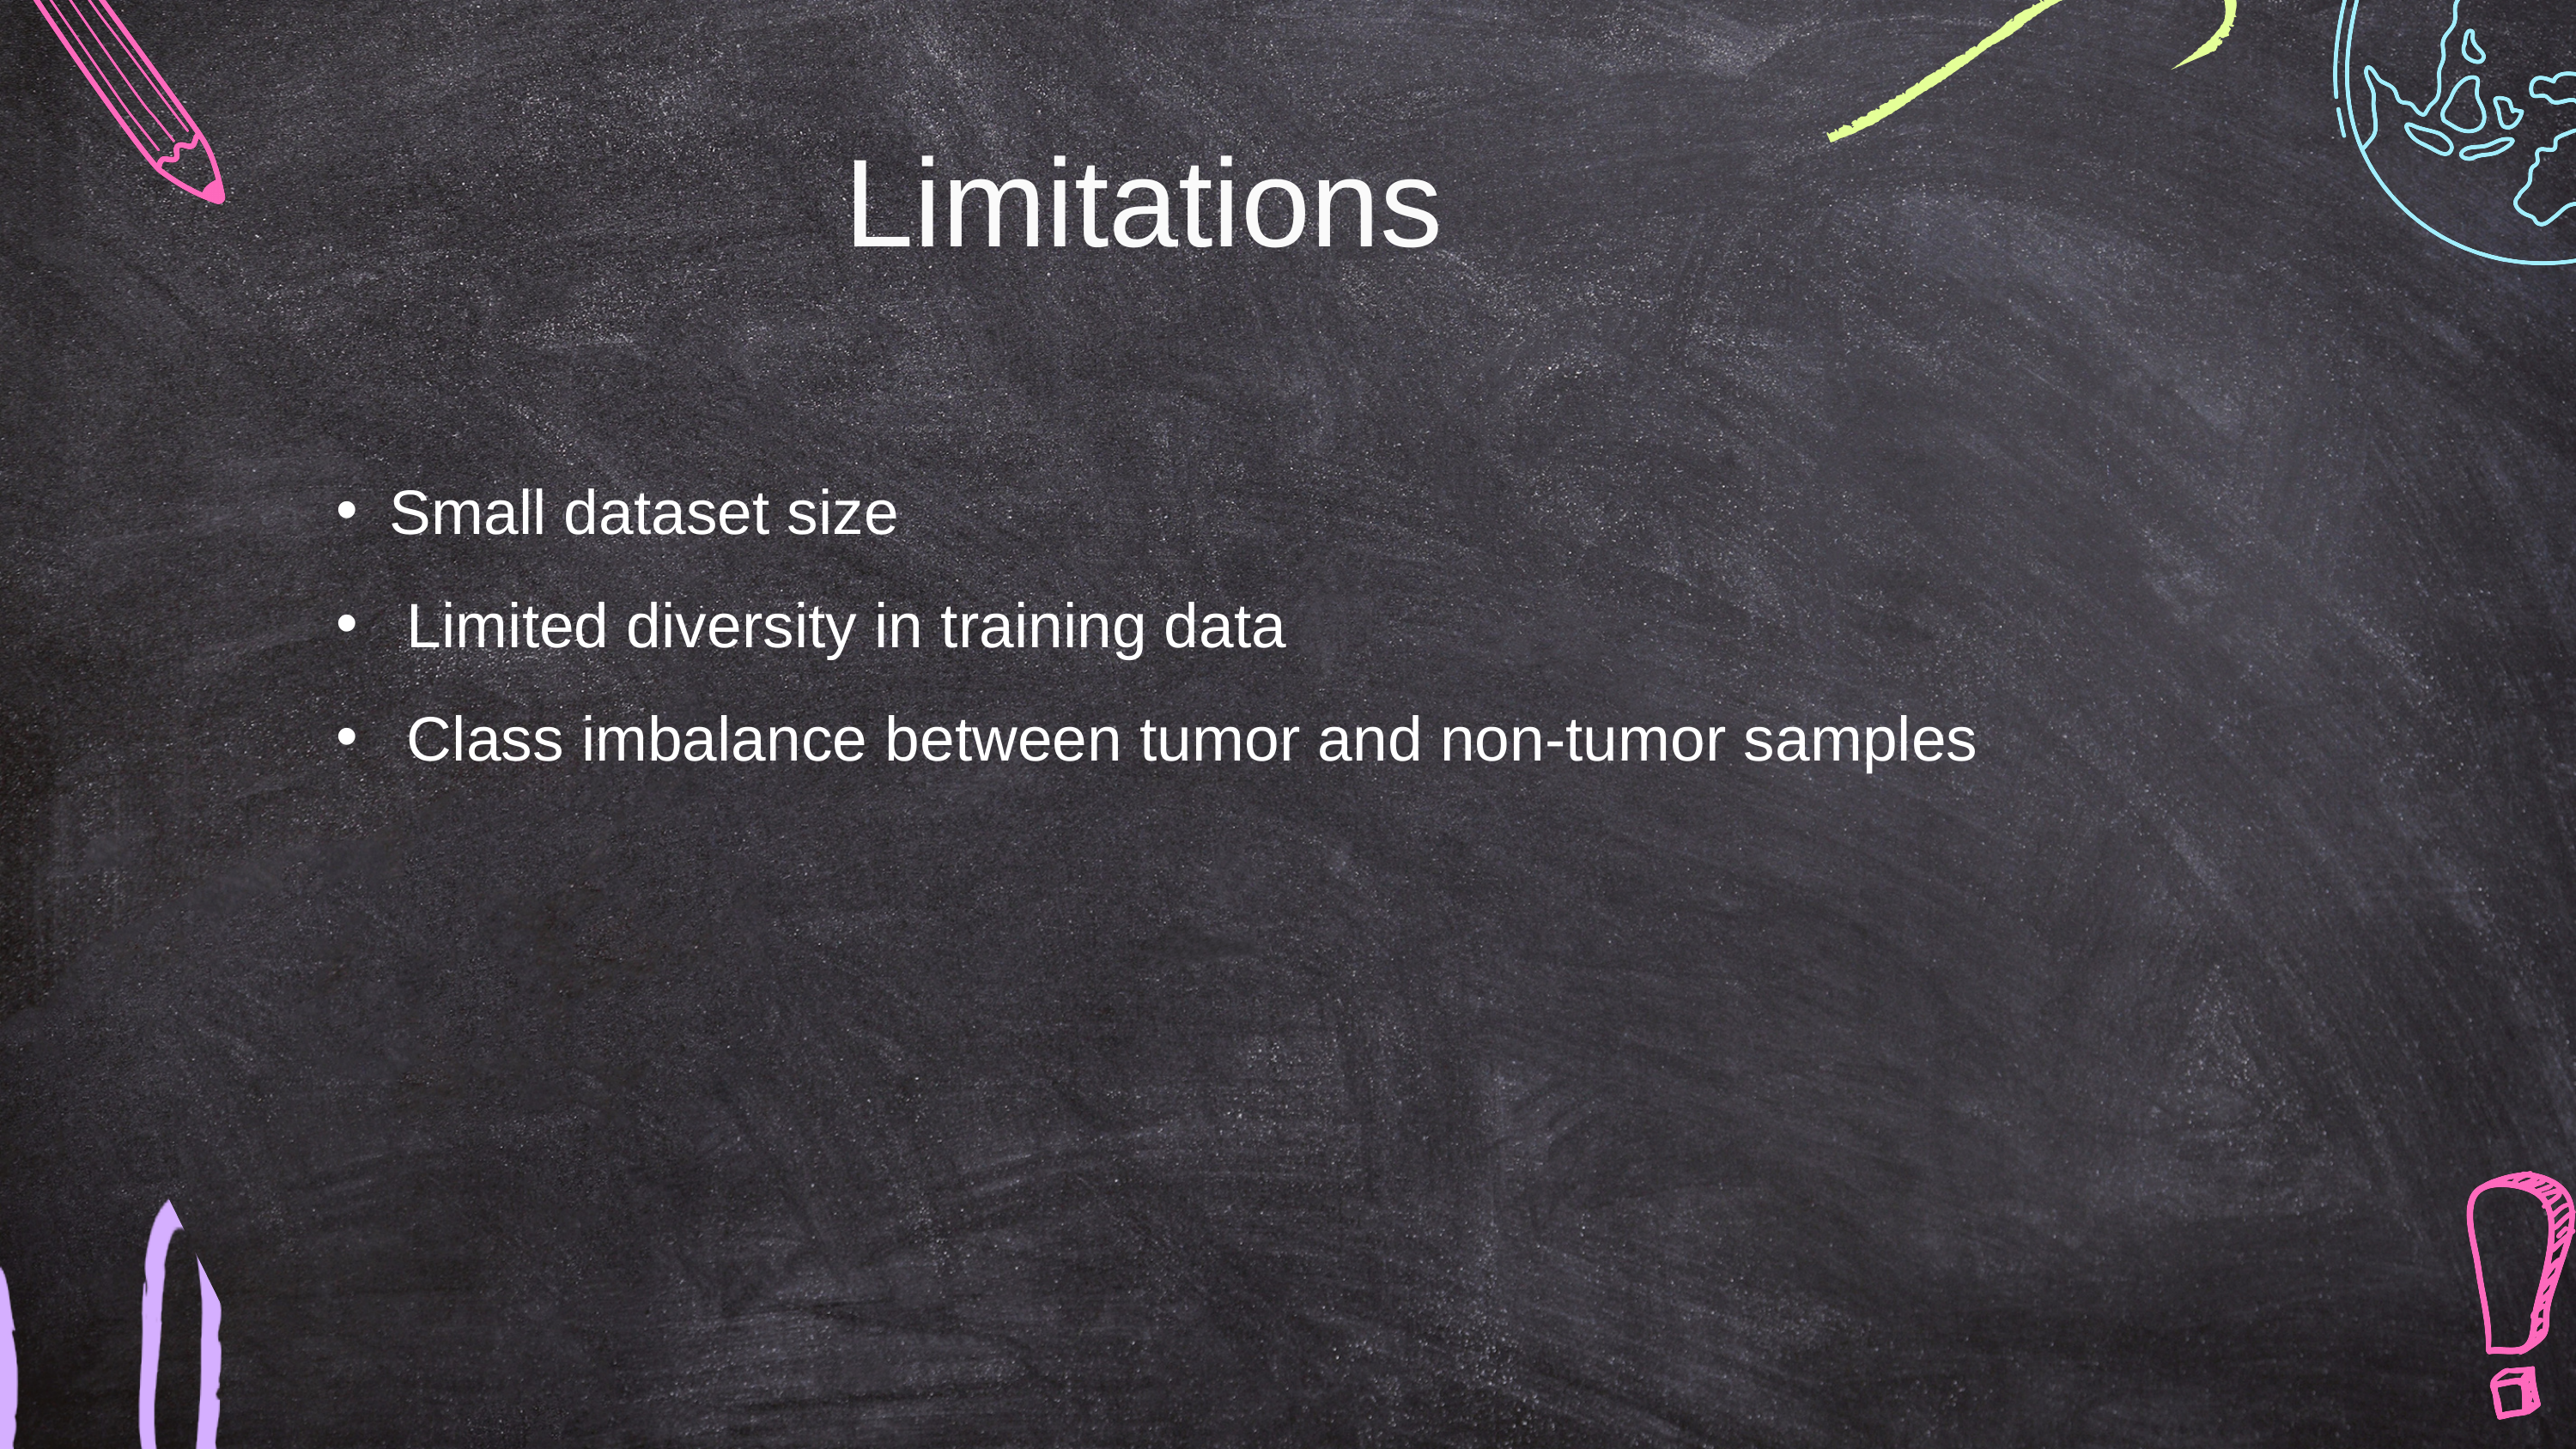

Limitations

Small dataset size
 Limited diversity in training data
 Class imbalance between tumor and non-tumor samples